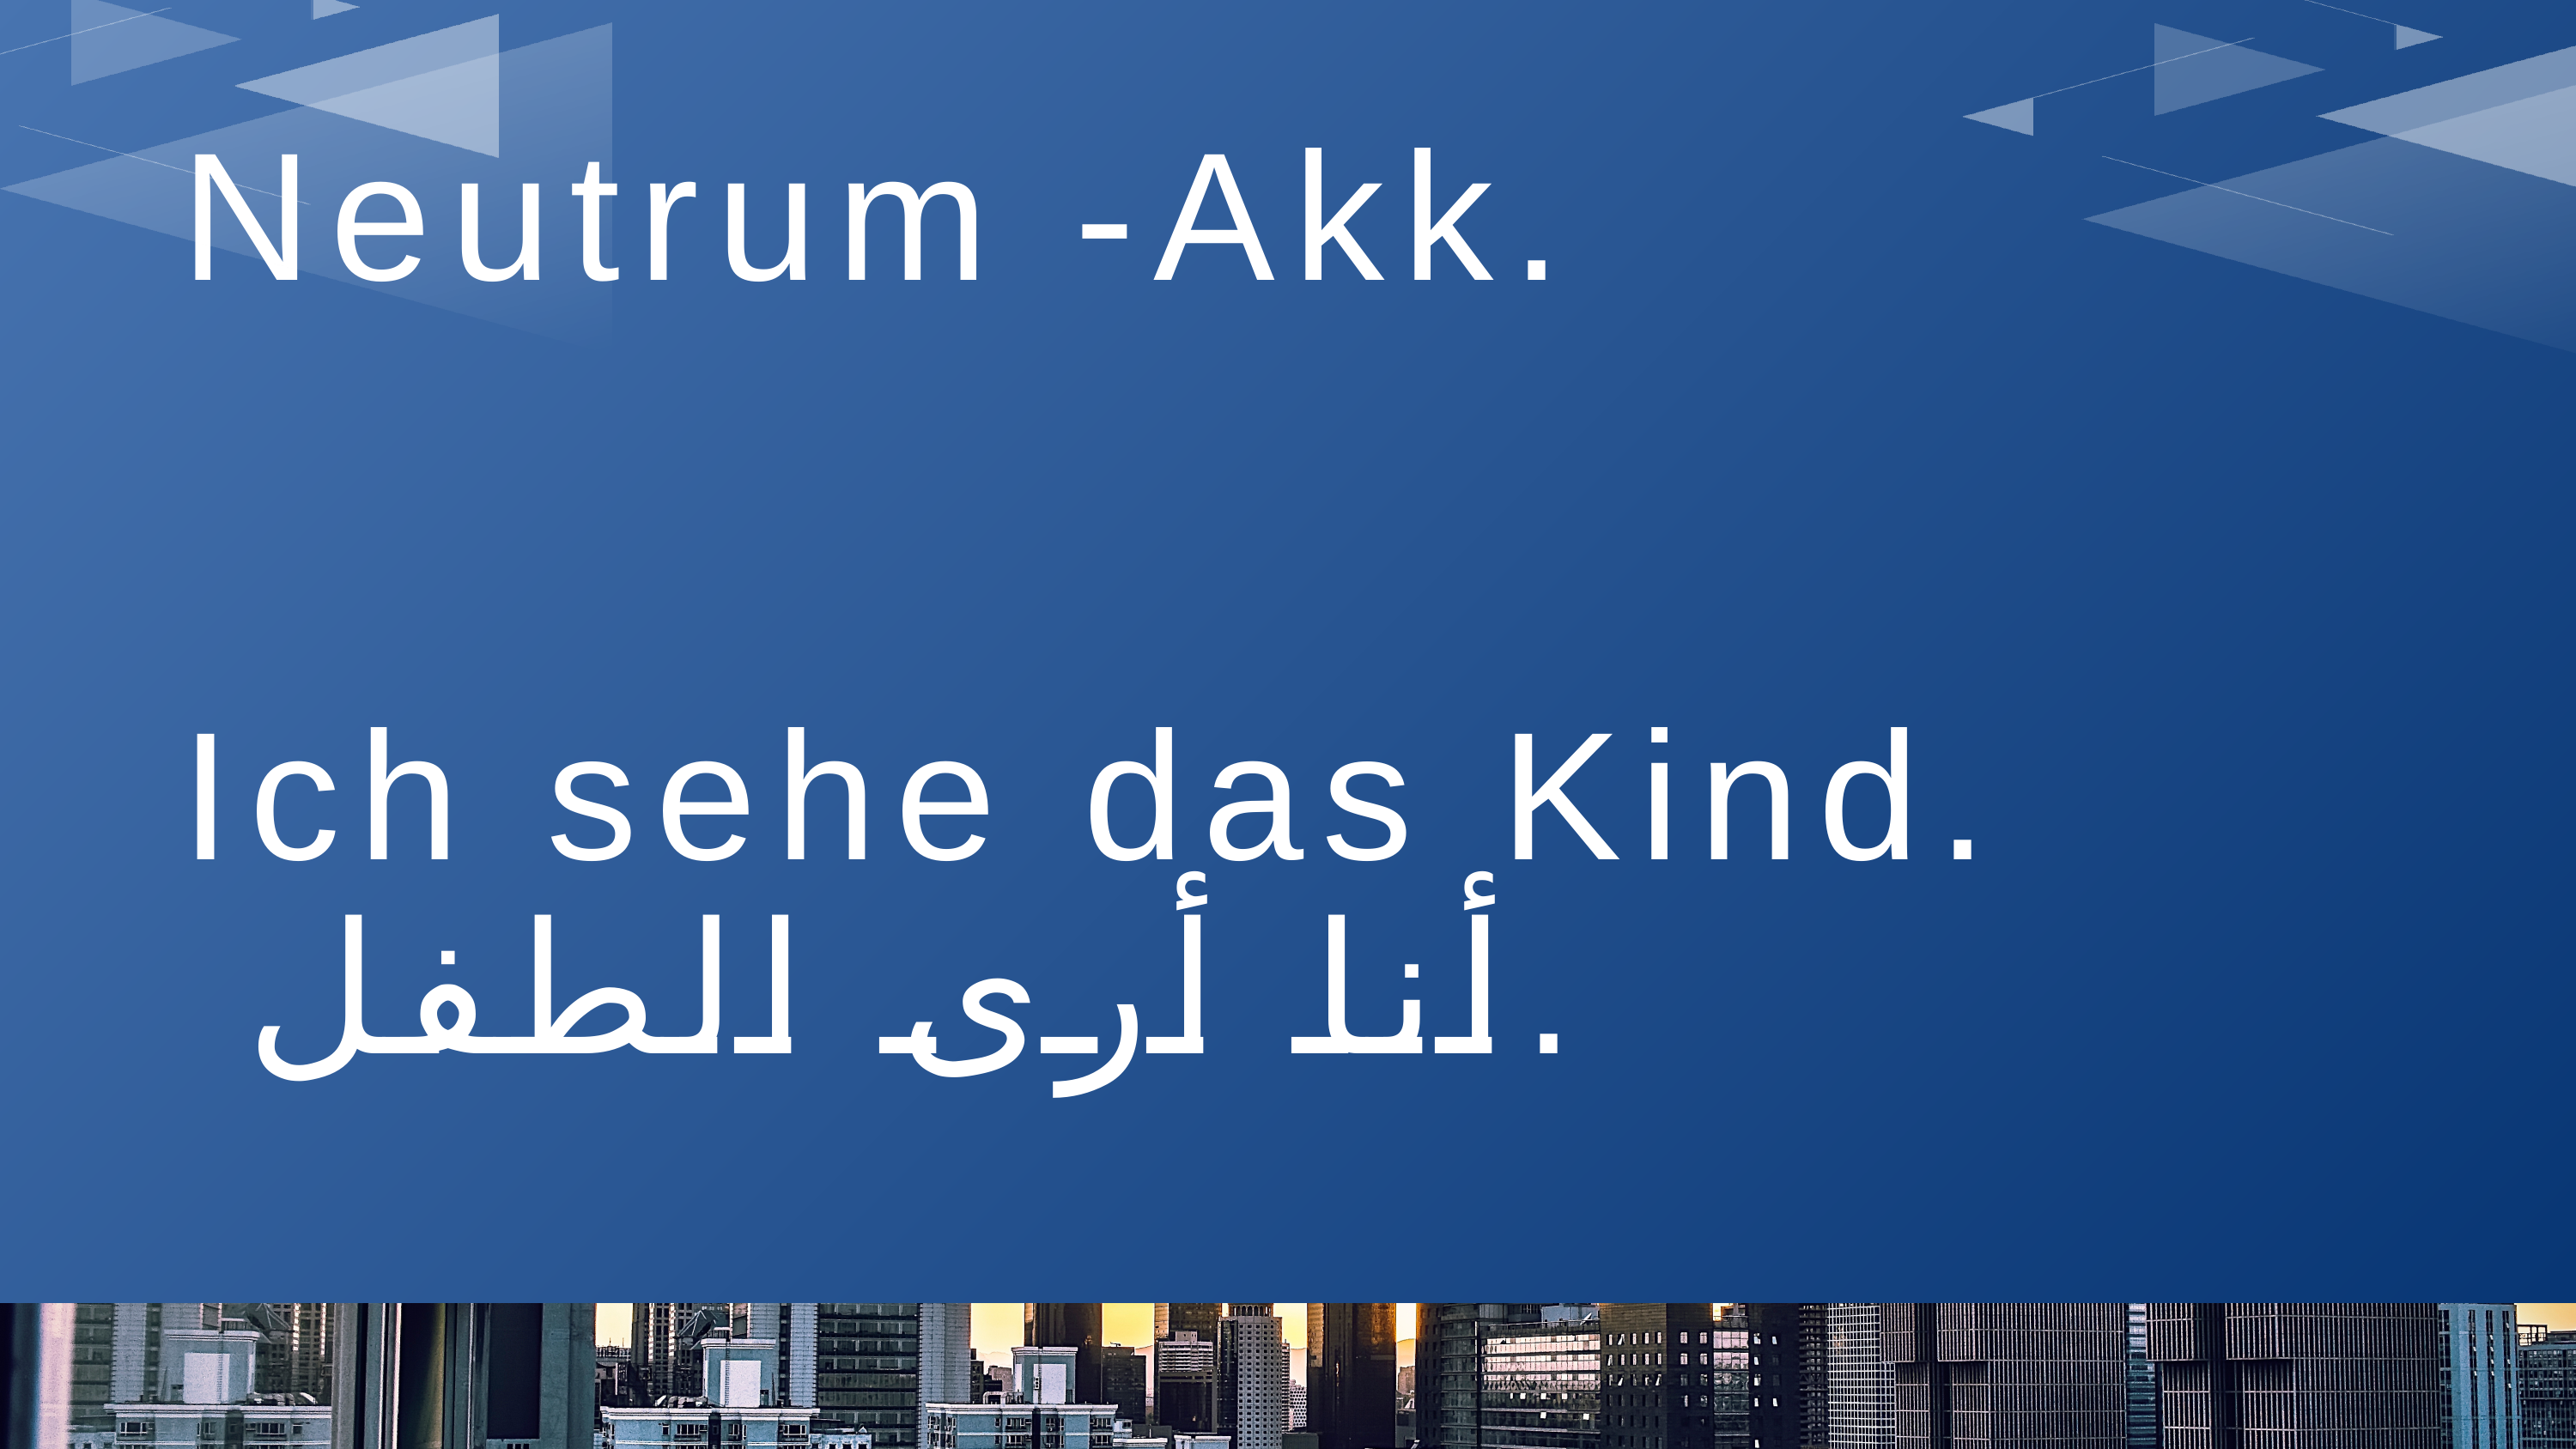

Neutrum -Akk.

Ich sehe das Kind.
 أنا أرى الطفل.